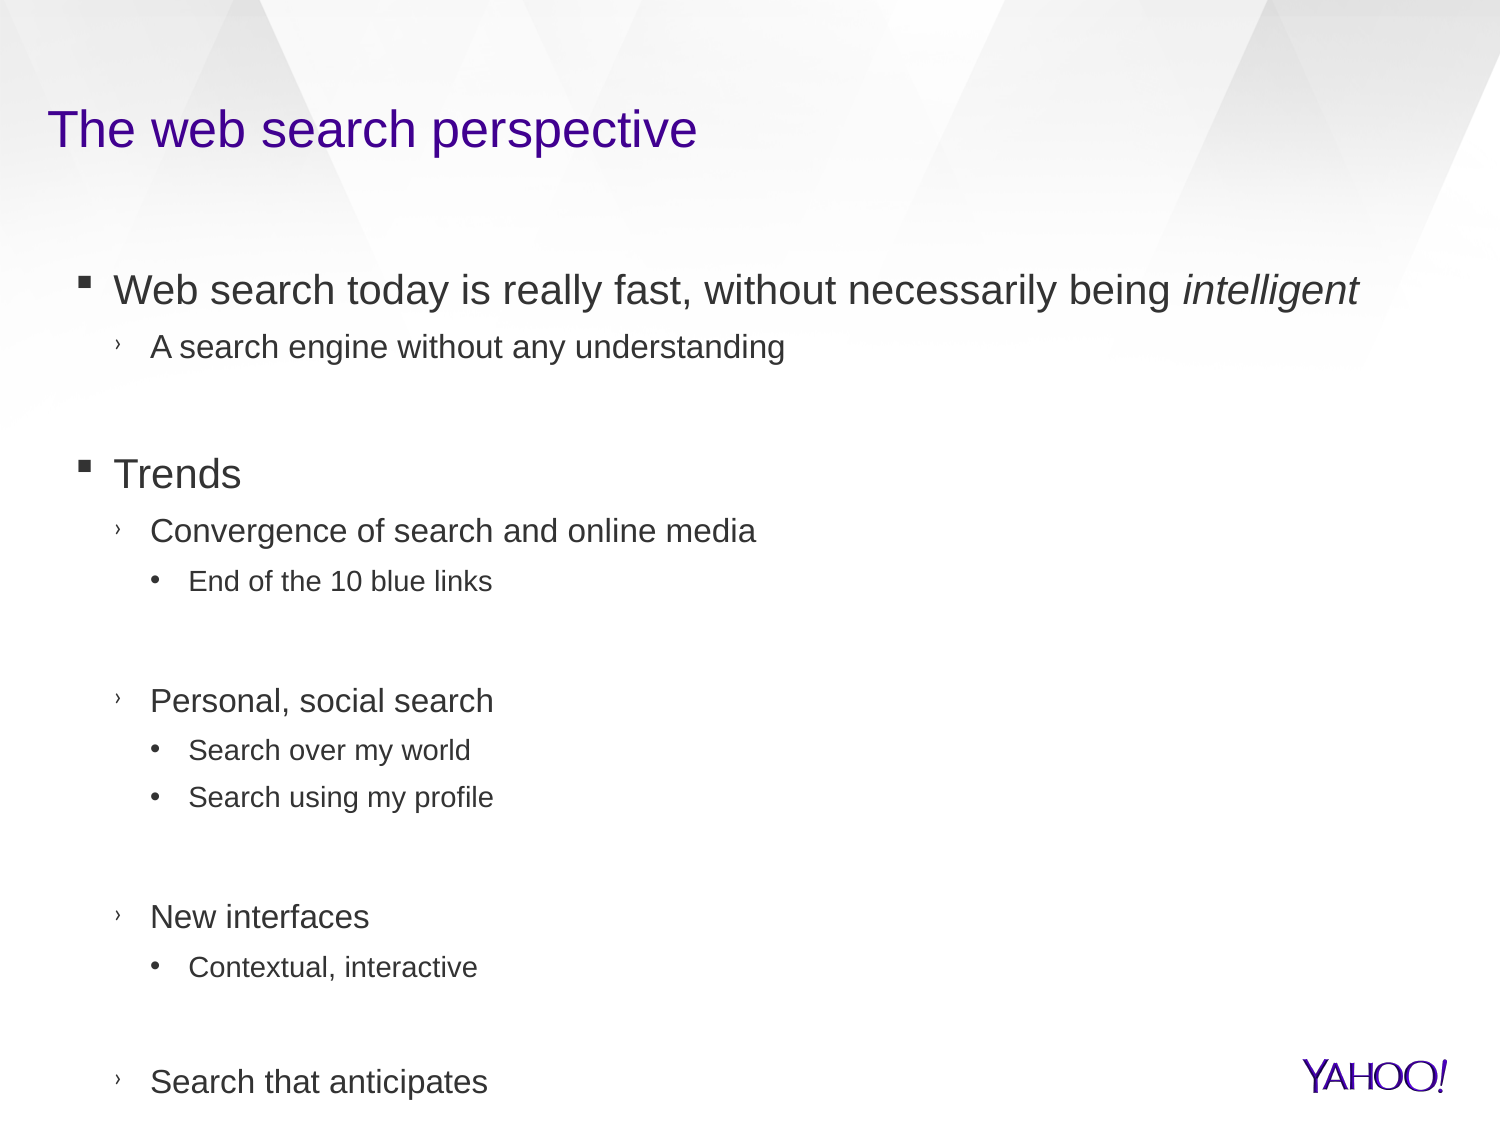

# The web search perspective
Web search today is really fast, without necessarily being intelligent
A search engine without any understanding

Trends
Convergence of search and online media
End of the 10 blue links

Personal, social search
Search over my world
Search using my profile

New interfaces
Contextual, interactive

Search that anticipates